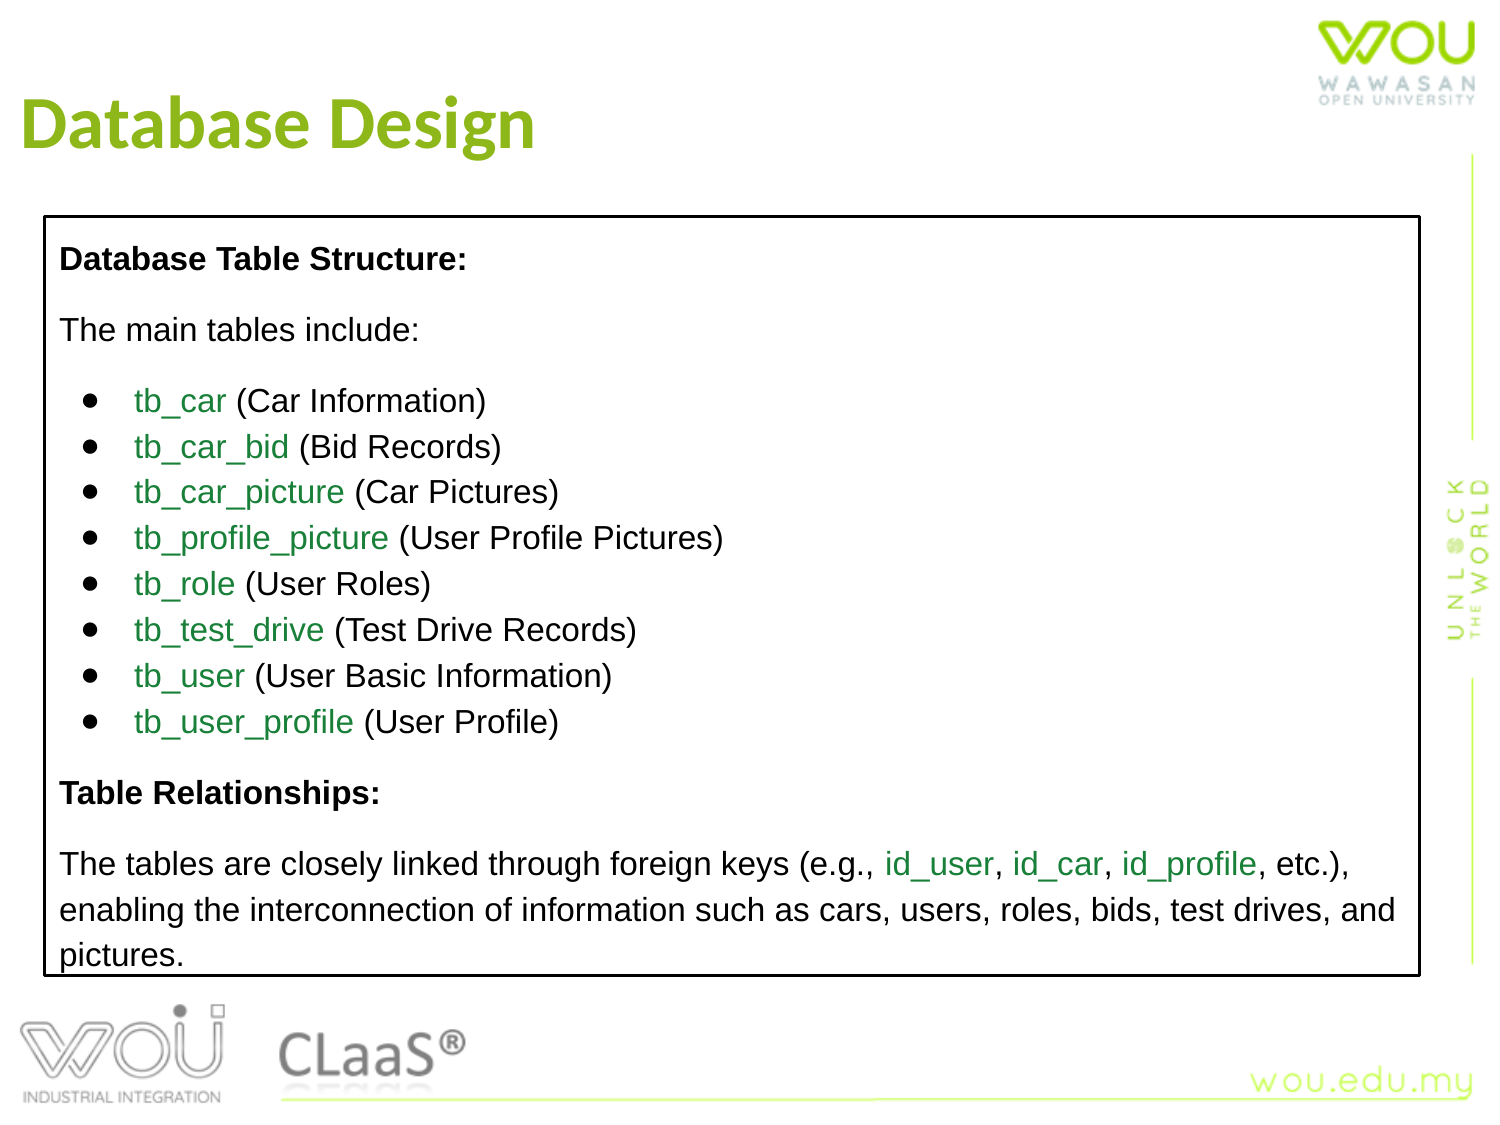

Database Design
Database Table Structure:
The main tables include:
tb_car (Car Information)
tb_car_bid (Bid Records)
tb_car_picture (Car Pictures)
tb_profile_picture (User Profile Pictures)
tb_role (User Roles)
tb_test_drive (Test Drive Records)
tb_user (User Basic Information)
tb_user_profile (User Profile)
Table Relationships:
The tables are closely linked through foreign keys (e.g., id_user, id_car, id_profile, etc.), enabling the interconnection of information such as cars, users, roles, bids, test drives, and pictures.